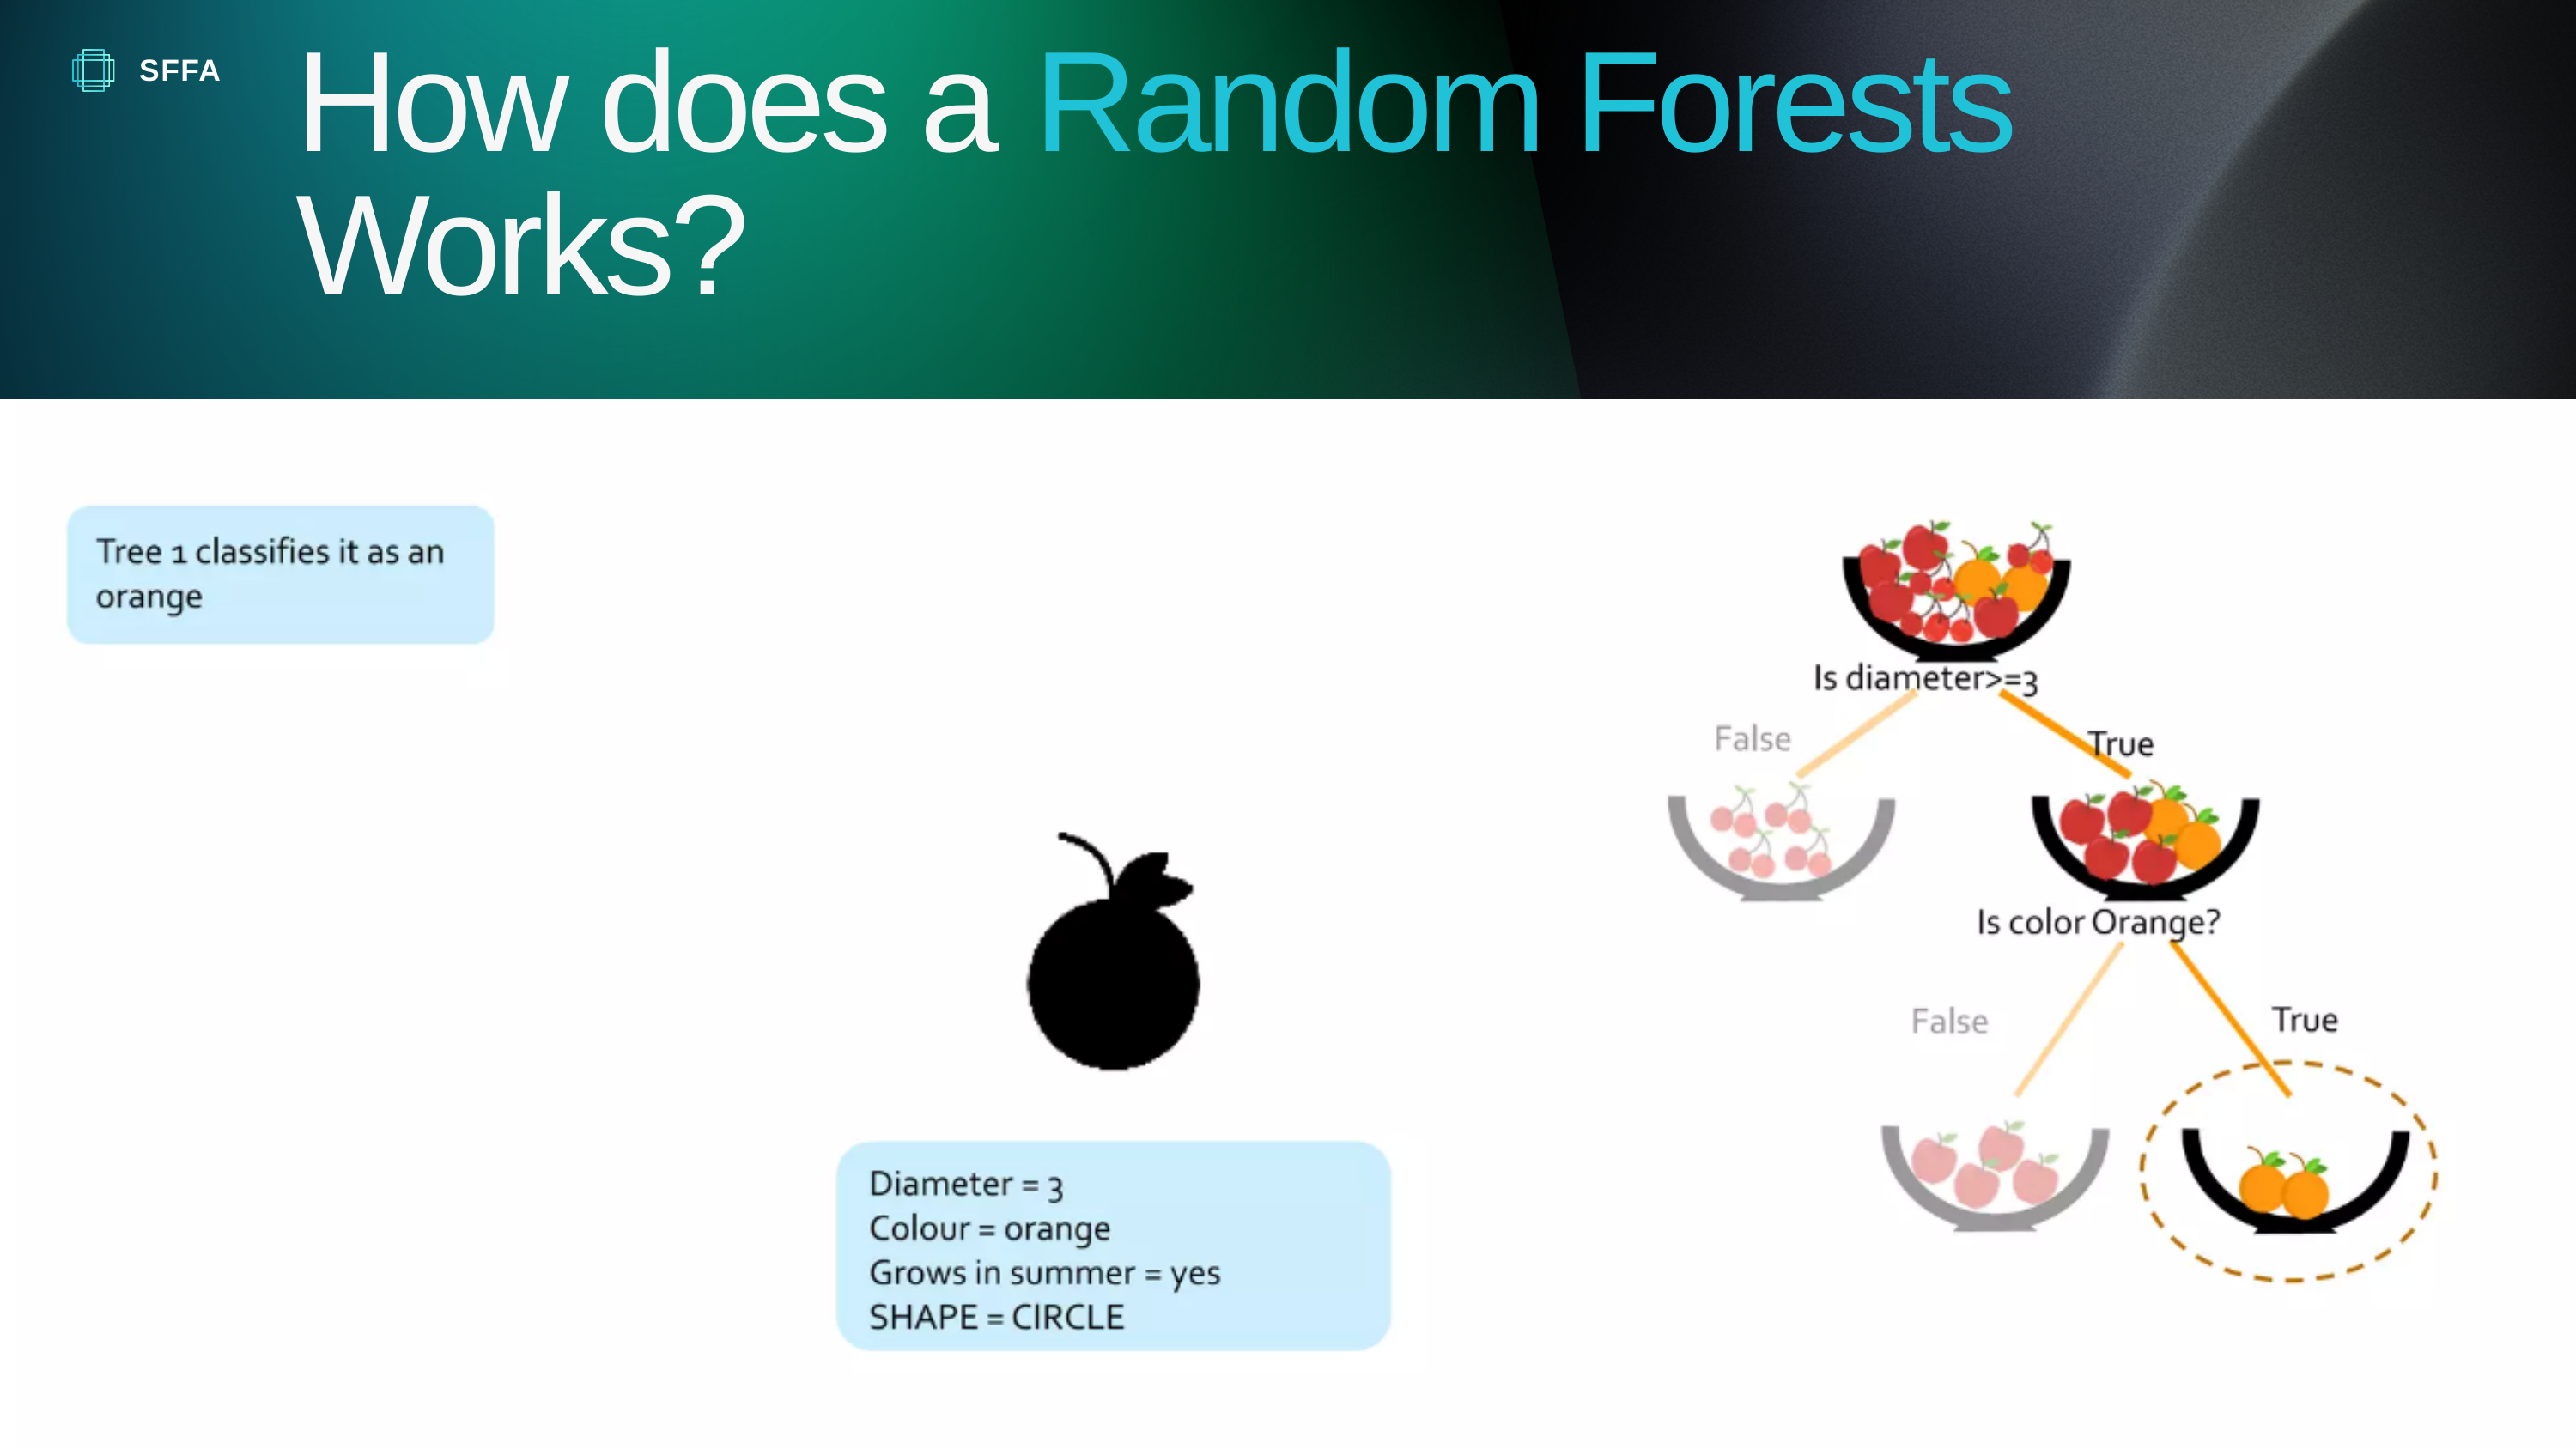

How does a Random Forests Works?

SFFA